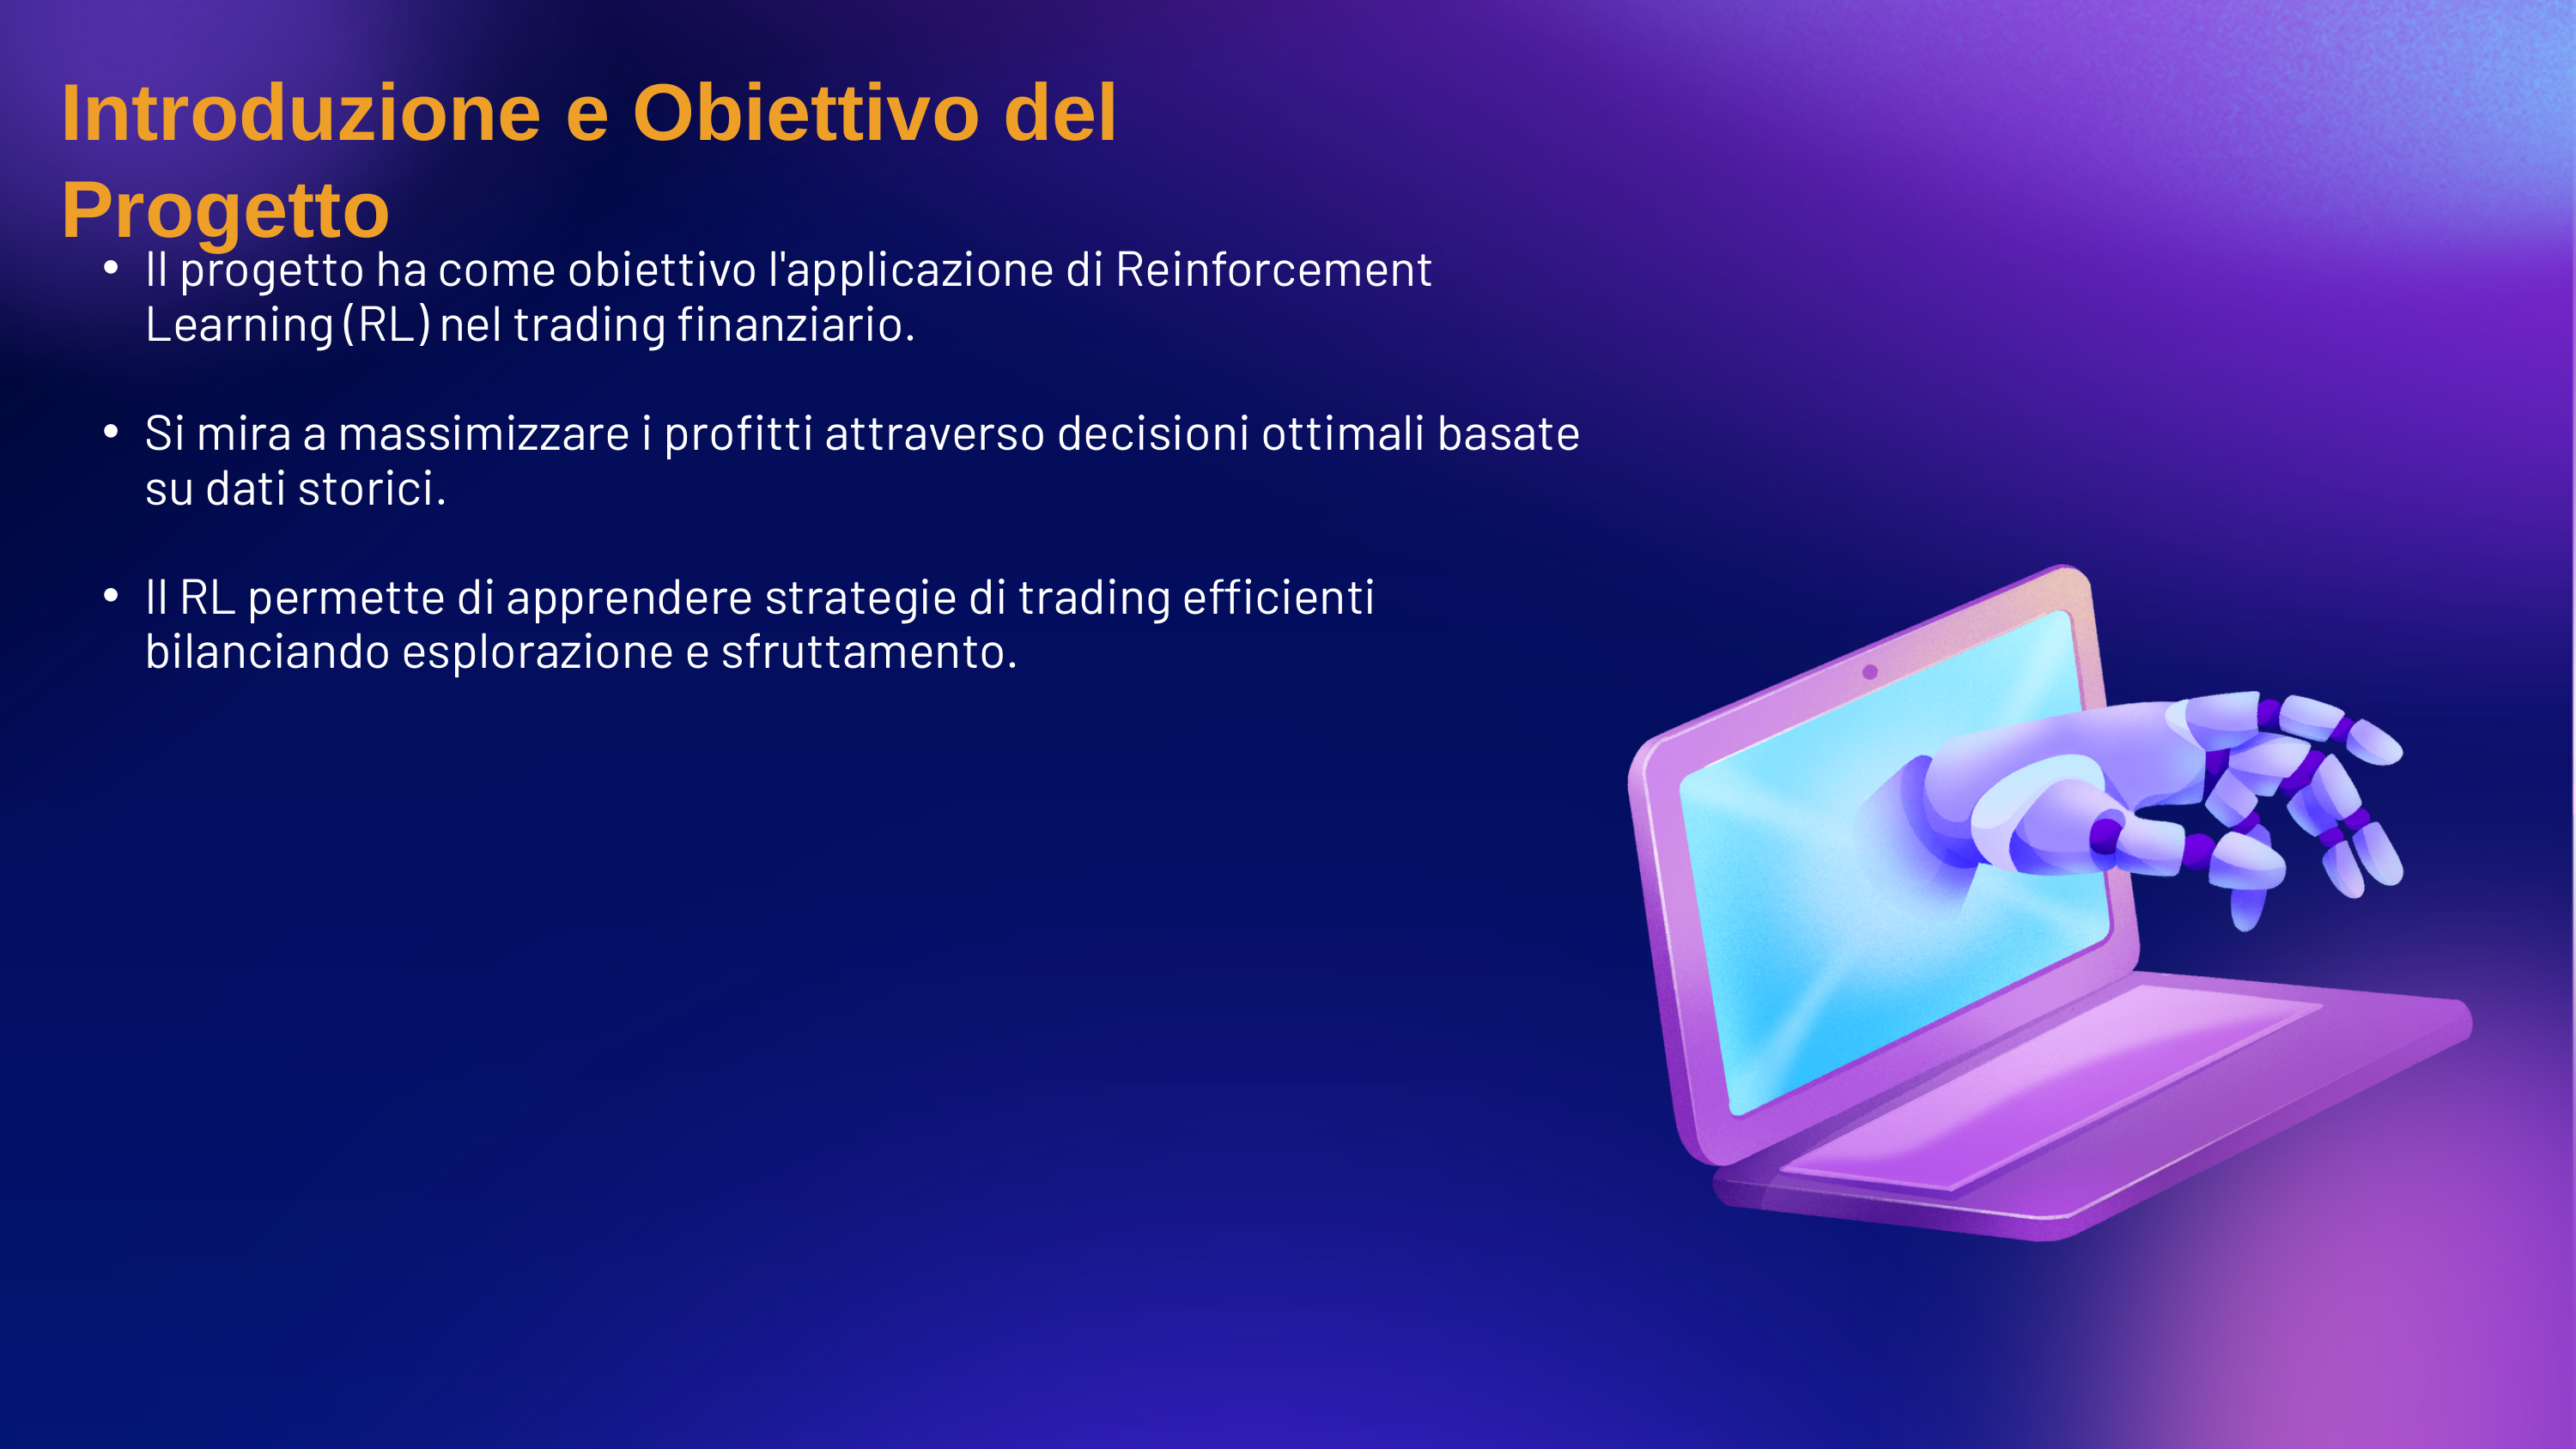

Introduzione e Obiettivo del Progetto
Il progetto ha come obiettivo l'applicazione di Reinforcement Learning (RL) nel trading finanziario.

Si mira a massimizzare i profitti attraverso decisioni ottimali basate su dati storici.

Il RL permette di apprendere strategie di trading efficienti bilanciando esplorazione e sfruttamento.